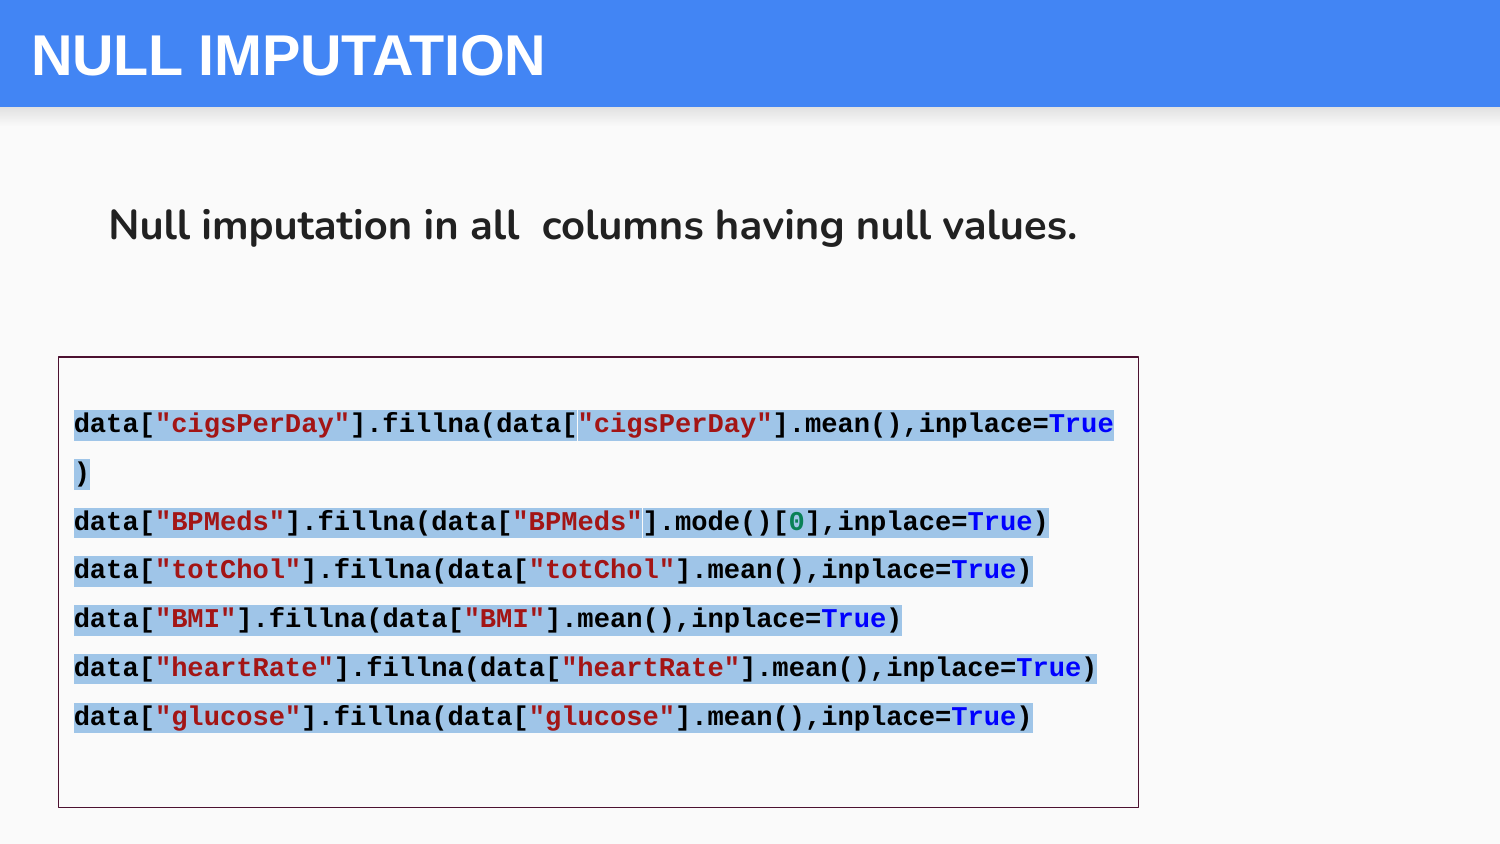

# NULL IMPUTATION
Null imputation in all  columns having null values.

data["cigsPerDay"].fillna(data["cigsPerDay"].mean(),inplace=True)
data["BPMeds"].fillna(data["BPMeds"].mode()[0],inplace=True)
data["totChol"].fillna(data["totChol"].mean(),inplace=True)
data["BMI"].fillna(data["BMI"].mean(),inplace=True)
data["heartRate"].fillna(data["heartRate"].mean(),inplace=True)
data["glucose"].fillna(data["glucose"].mean(),inplace=True)